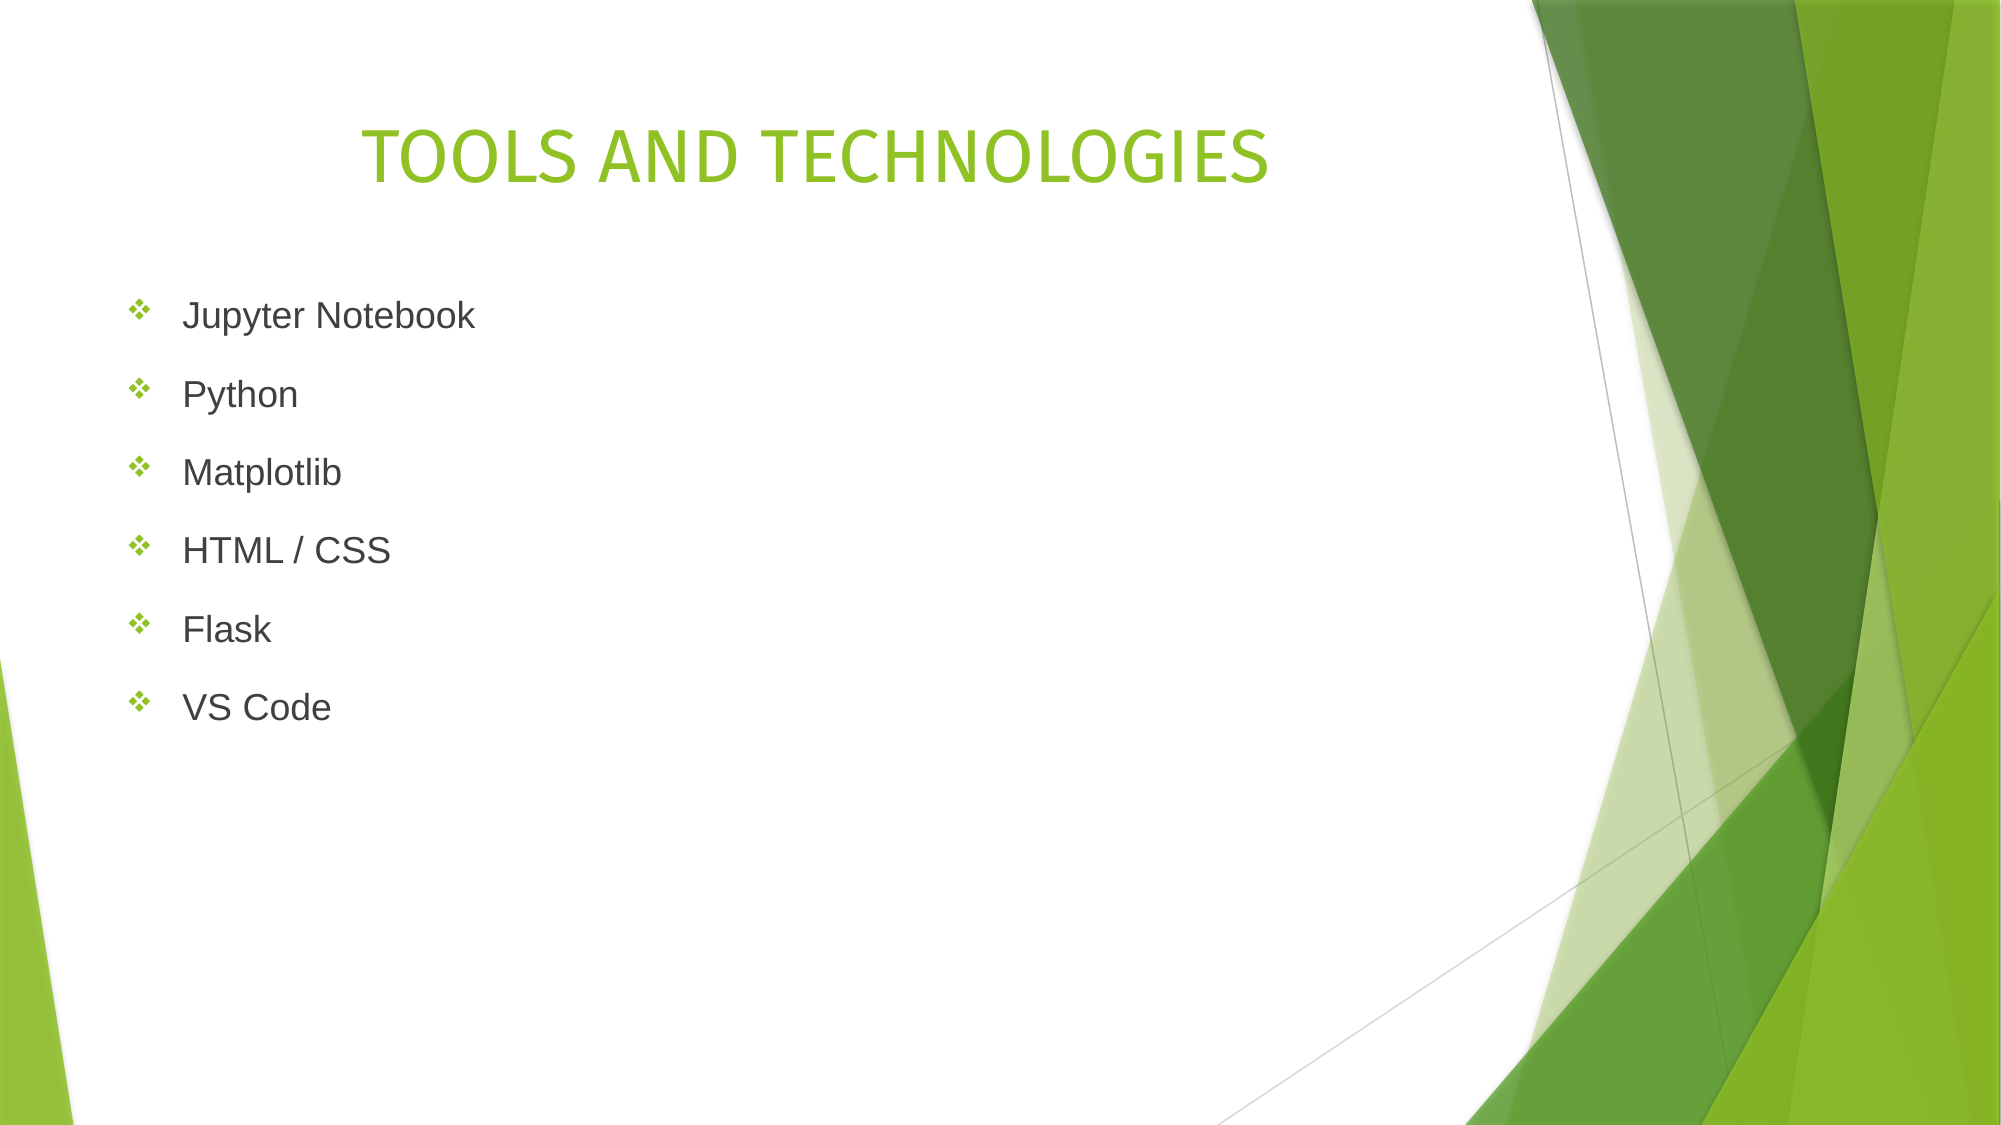

# TOOLS AND TECHNOLOGIES
Jupyter Notebook
Python
Matplotlib
HTML / CSS
Flask
VS Code